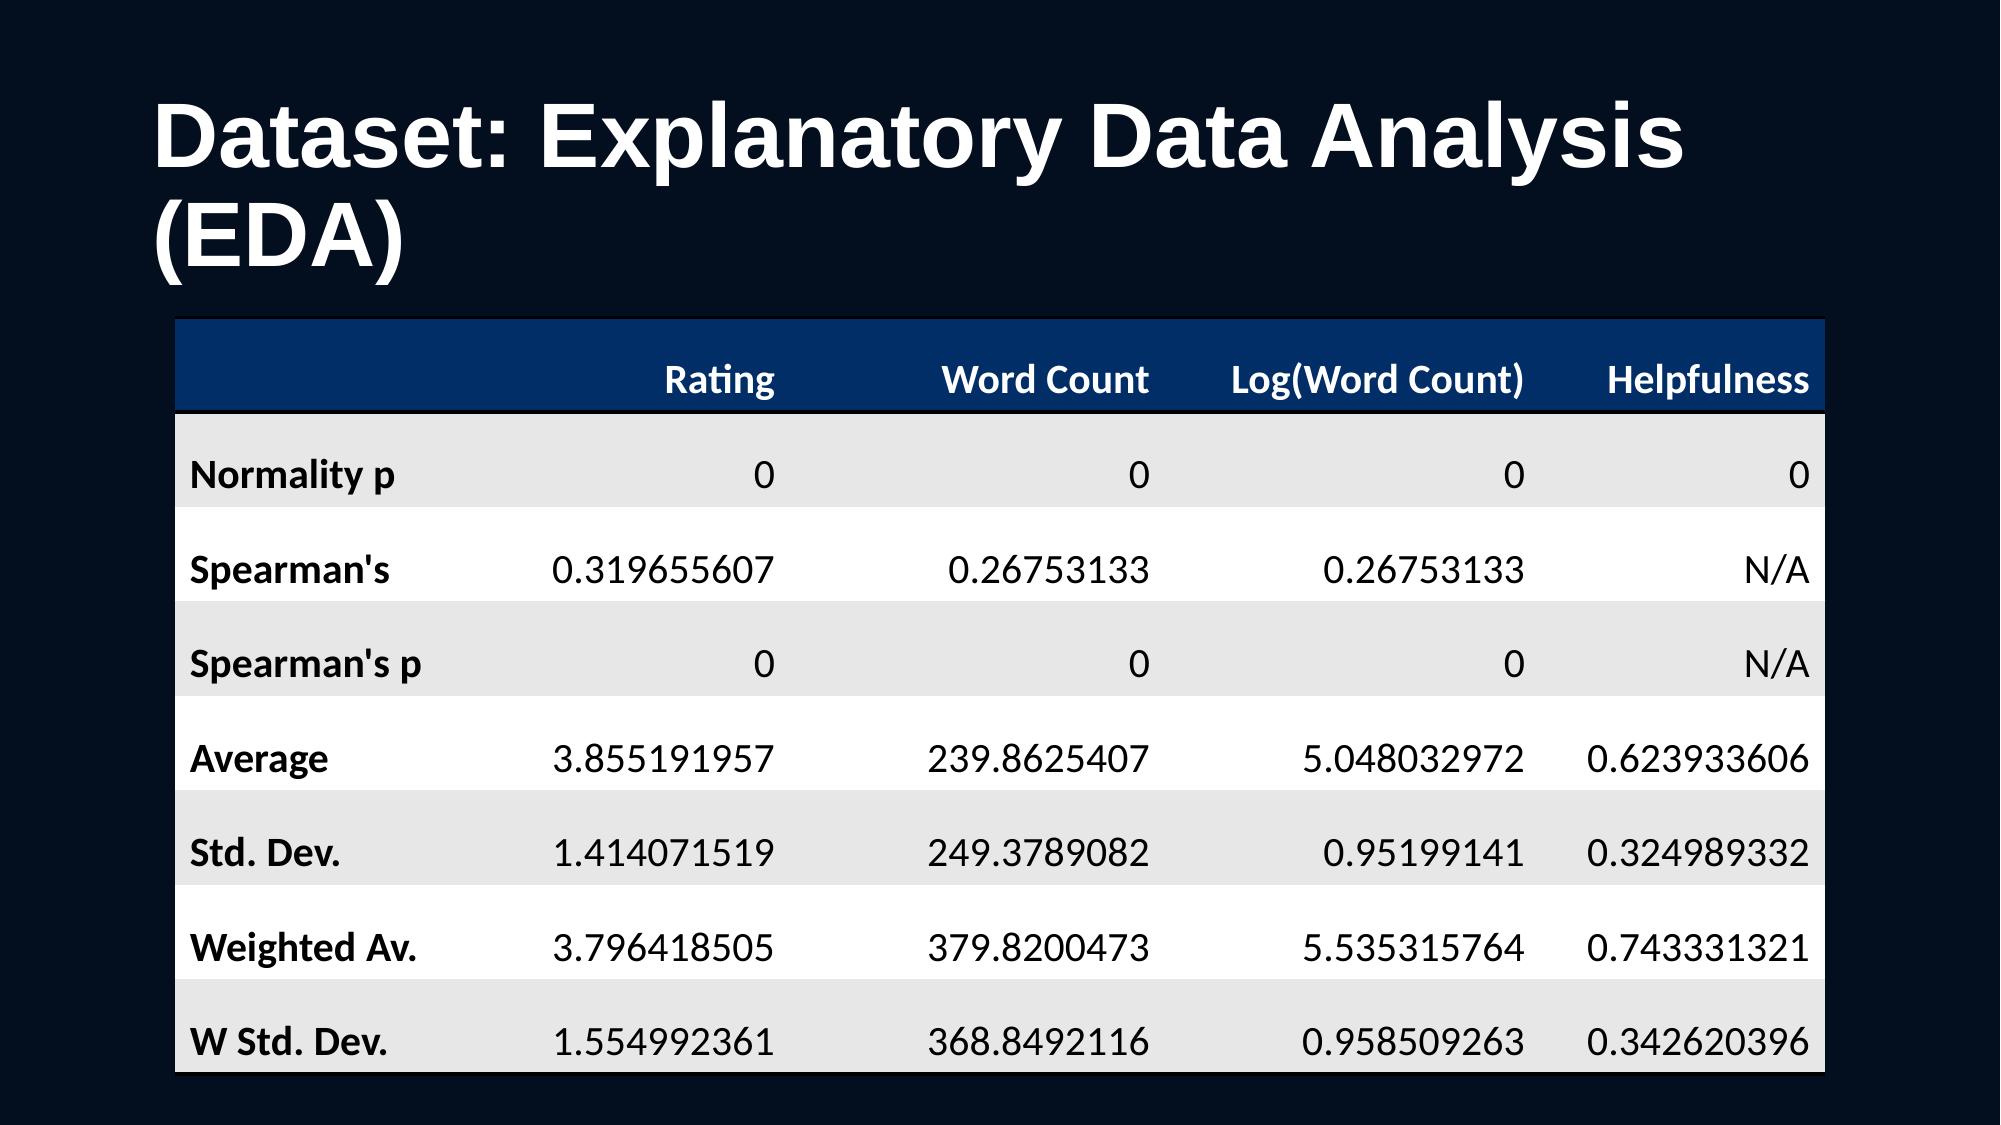

Dataset: Explanatory Data Analysis (EDA)
|  | Rating | Word Count | Log(Word Count) | Helpfulness |
| --- | --- | --- | --- | --- |
| Normality p | 0 | 0 | 0 | 0 |
| Spearman's | 0.319655607 | 0.26753133 | 0.26753133 | N/A |
| Spearman's p | 0 | 0 | 0 | N/A |
| Average | 3.855191957 | 239.8625407 | 5.048032972 | 0.623933606 |
| Std. Dev. | 1.414071519 | 249.3789082 | 0.95199141 | 0.324989332 |
| Weighted Av. | 3.796418505 | 379.8200473 | 5.535315764 | 0.743331321 |
| W Std. Dev. | 1.554992361 | 368.8492116 | 0.958509263 | 0.342620396 |